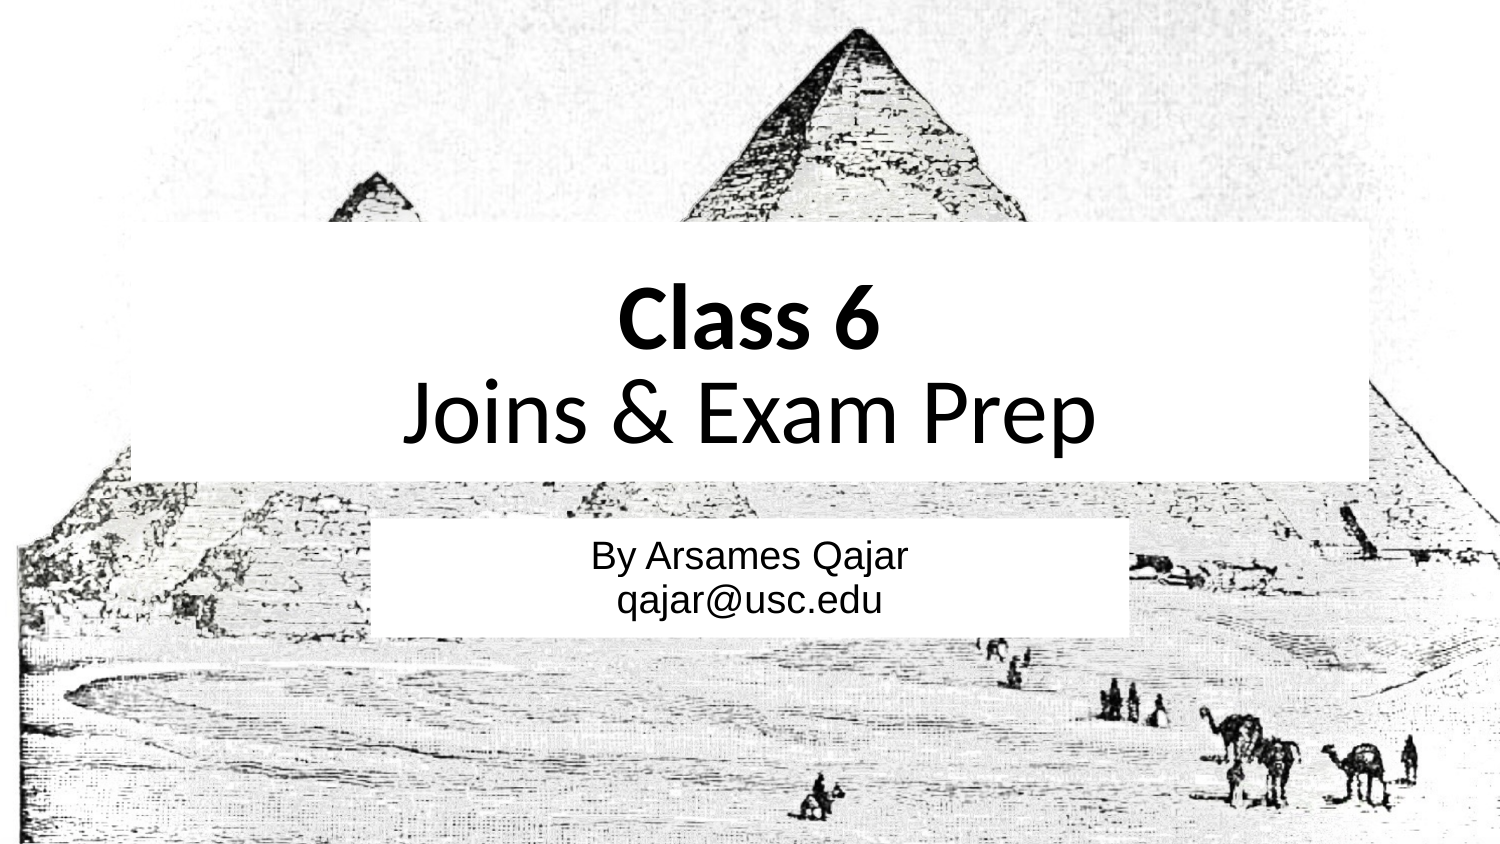

# Class 6
Joins & Exam Prep
By Arsames Qajar
qajar@usc.edu